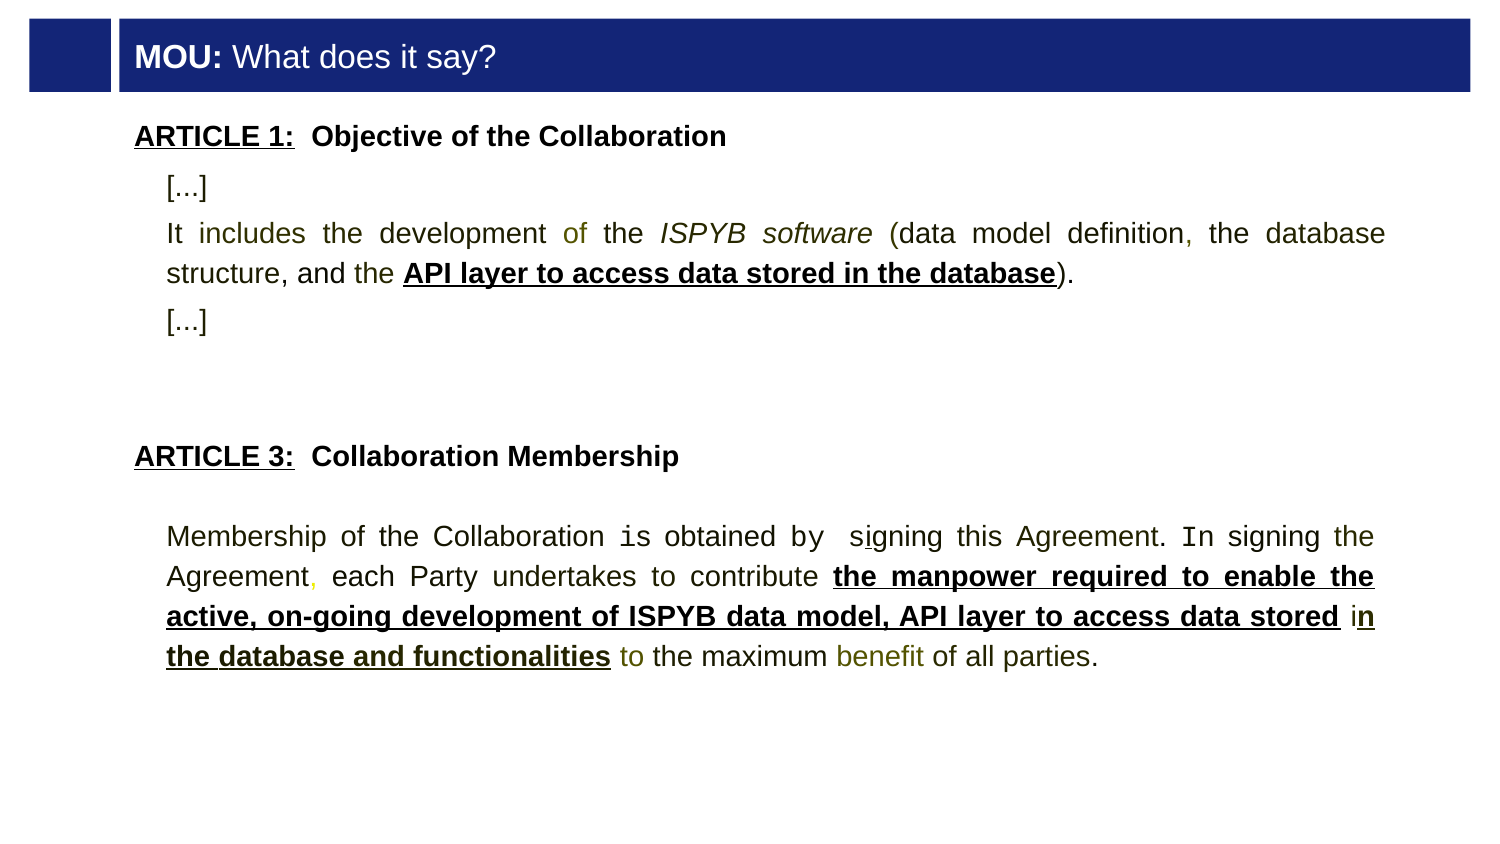

# MOU: What does it say?
ARTICLE 1:  Objective of the Collaboration
[...]
It includes the development of the ISPYB software (data model definition, the database structure, and the API layer to access data stored in the database).
[...]
ARTICLE 3:  Collaboration Membership
Membership of the Collaboration is obtained by signing this Agreement. In signing the Agreement, each Party undertakes to contribute the manpower required to enable the active, on-going development of ISPYB data model, API layer to access data stored in the database and functionalities to the maximum benefit of all parties.